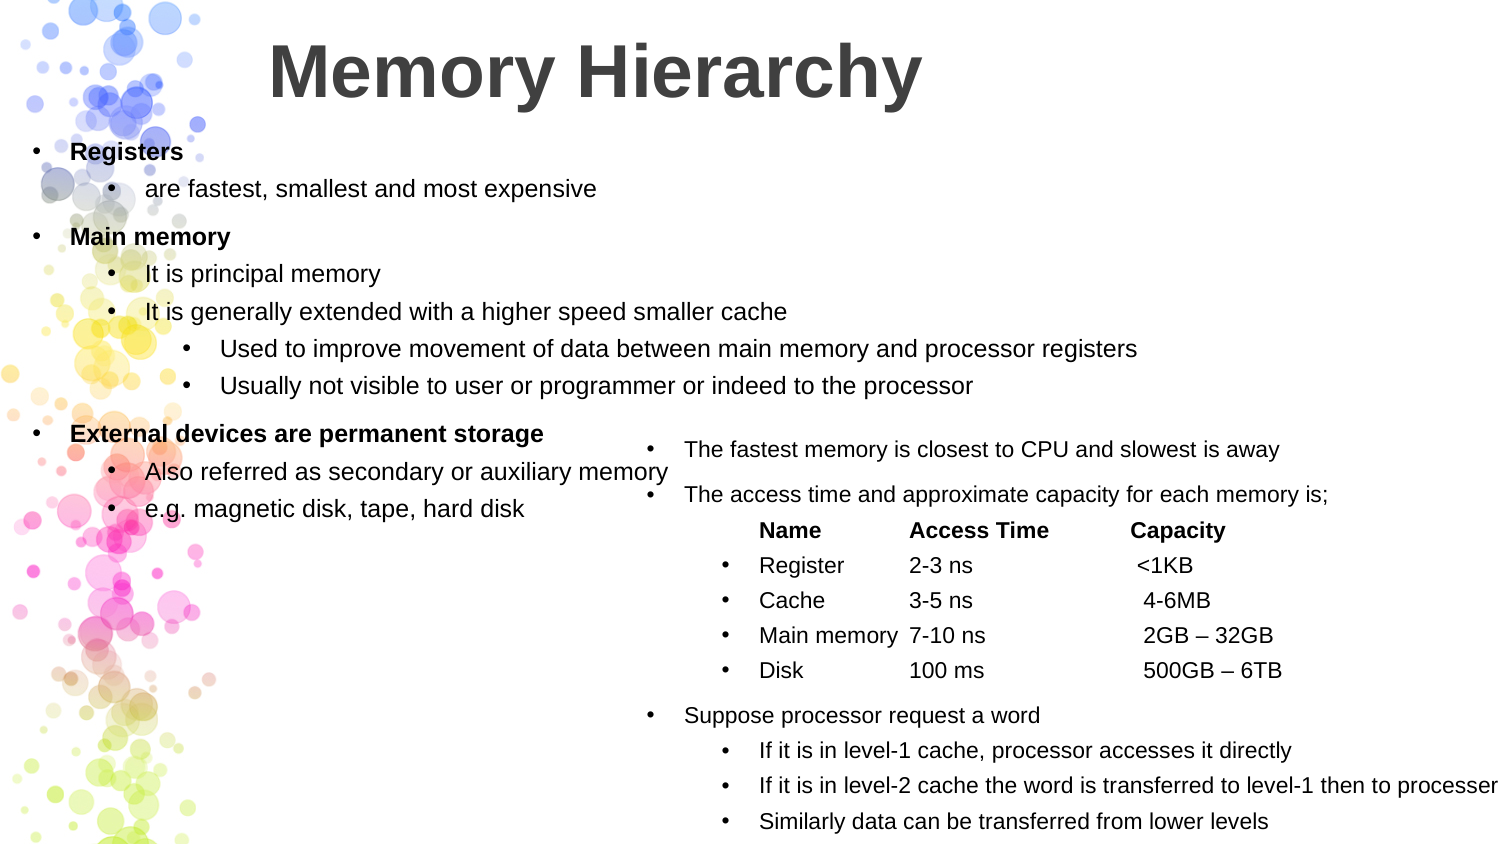

# Memory Hierarchy
Registers
are fastest, smallest and most expensive
Main memory
It is principal memory
It is generally extended with a higher speed smaller cache
Used to improve movement of data between main memory and processor registers
Usually not visible to user or programmer or indeed to the processor
External devices are permanent storage
Also referred as secondary or auxiliary memory
e.g. magnetic disk, tape, hard disk
The fastest memory is closest to CPU and slowest is away
The access time and approximate capacity for each memory is;
	Name	Access Time	           Capacity
Register	2-3 ns	            <1KB
Cache	3-5 ns	             4-6MB
Main memory	7-10 ns	             2GB – 32GB
Disk	100 ms	             500GB – 6TB
Suppose processor request a word
If it is in level-1 cache, processor accesses it directly
If it is in level-2 cache the word is transferred to level-1 then to processer
Similarly data can be transferred from lower levels